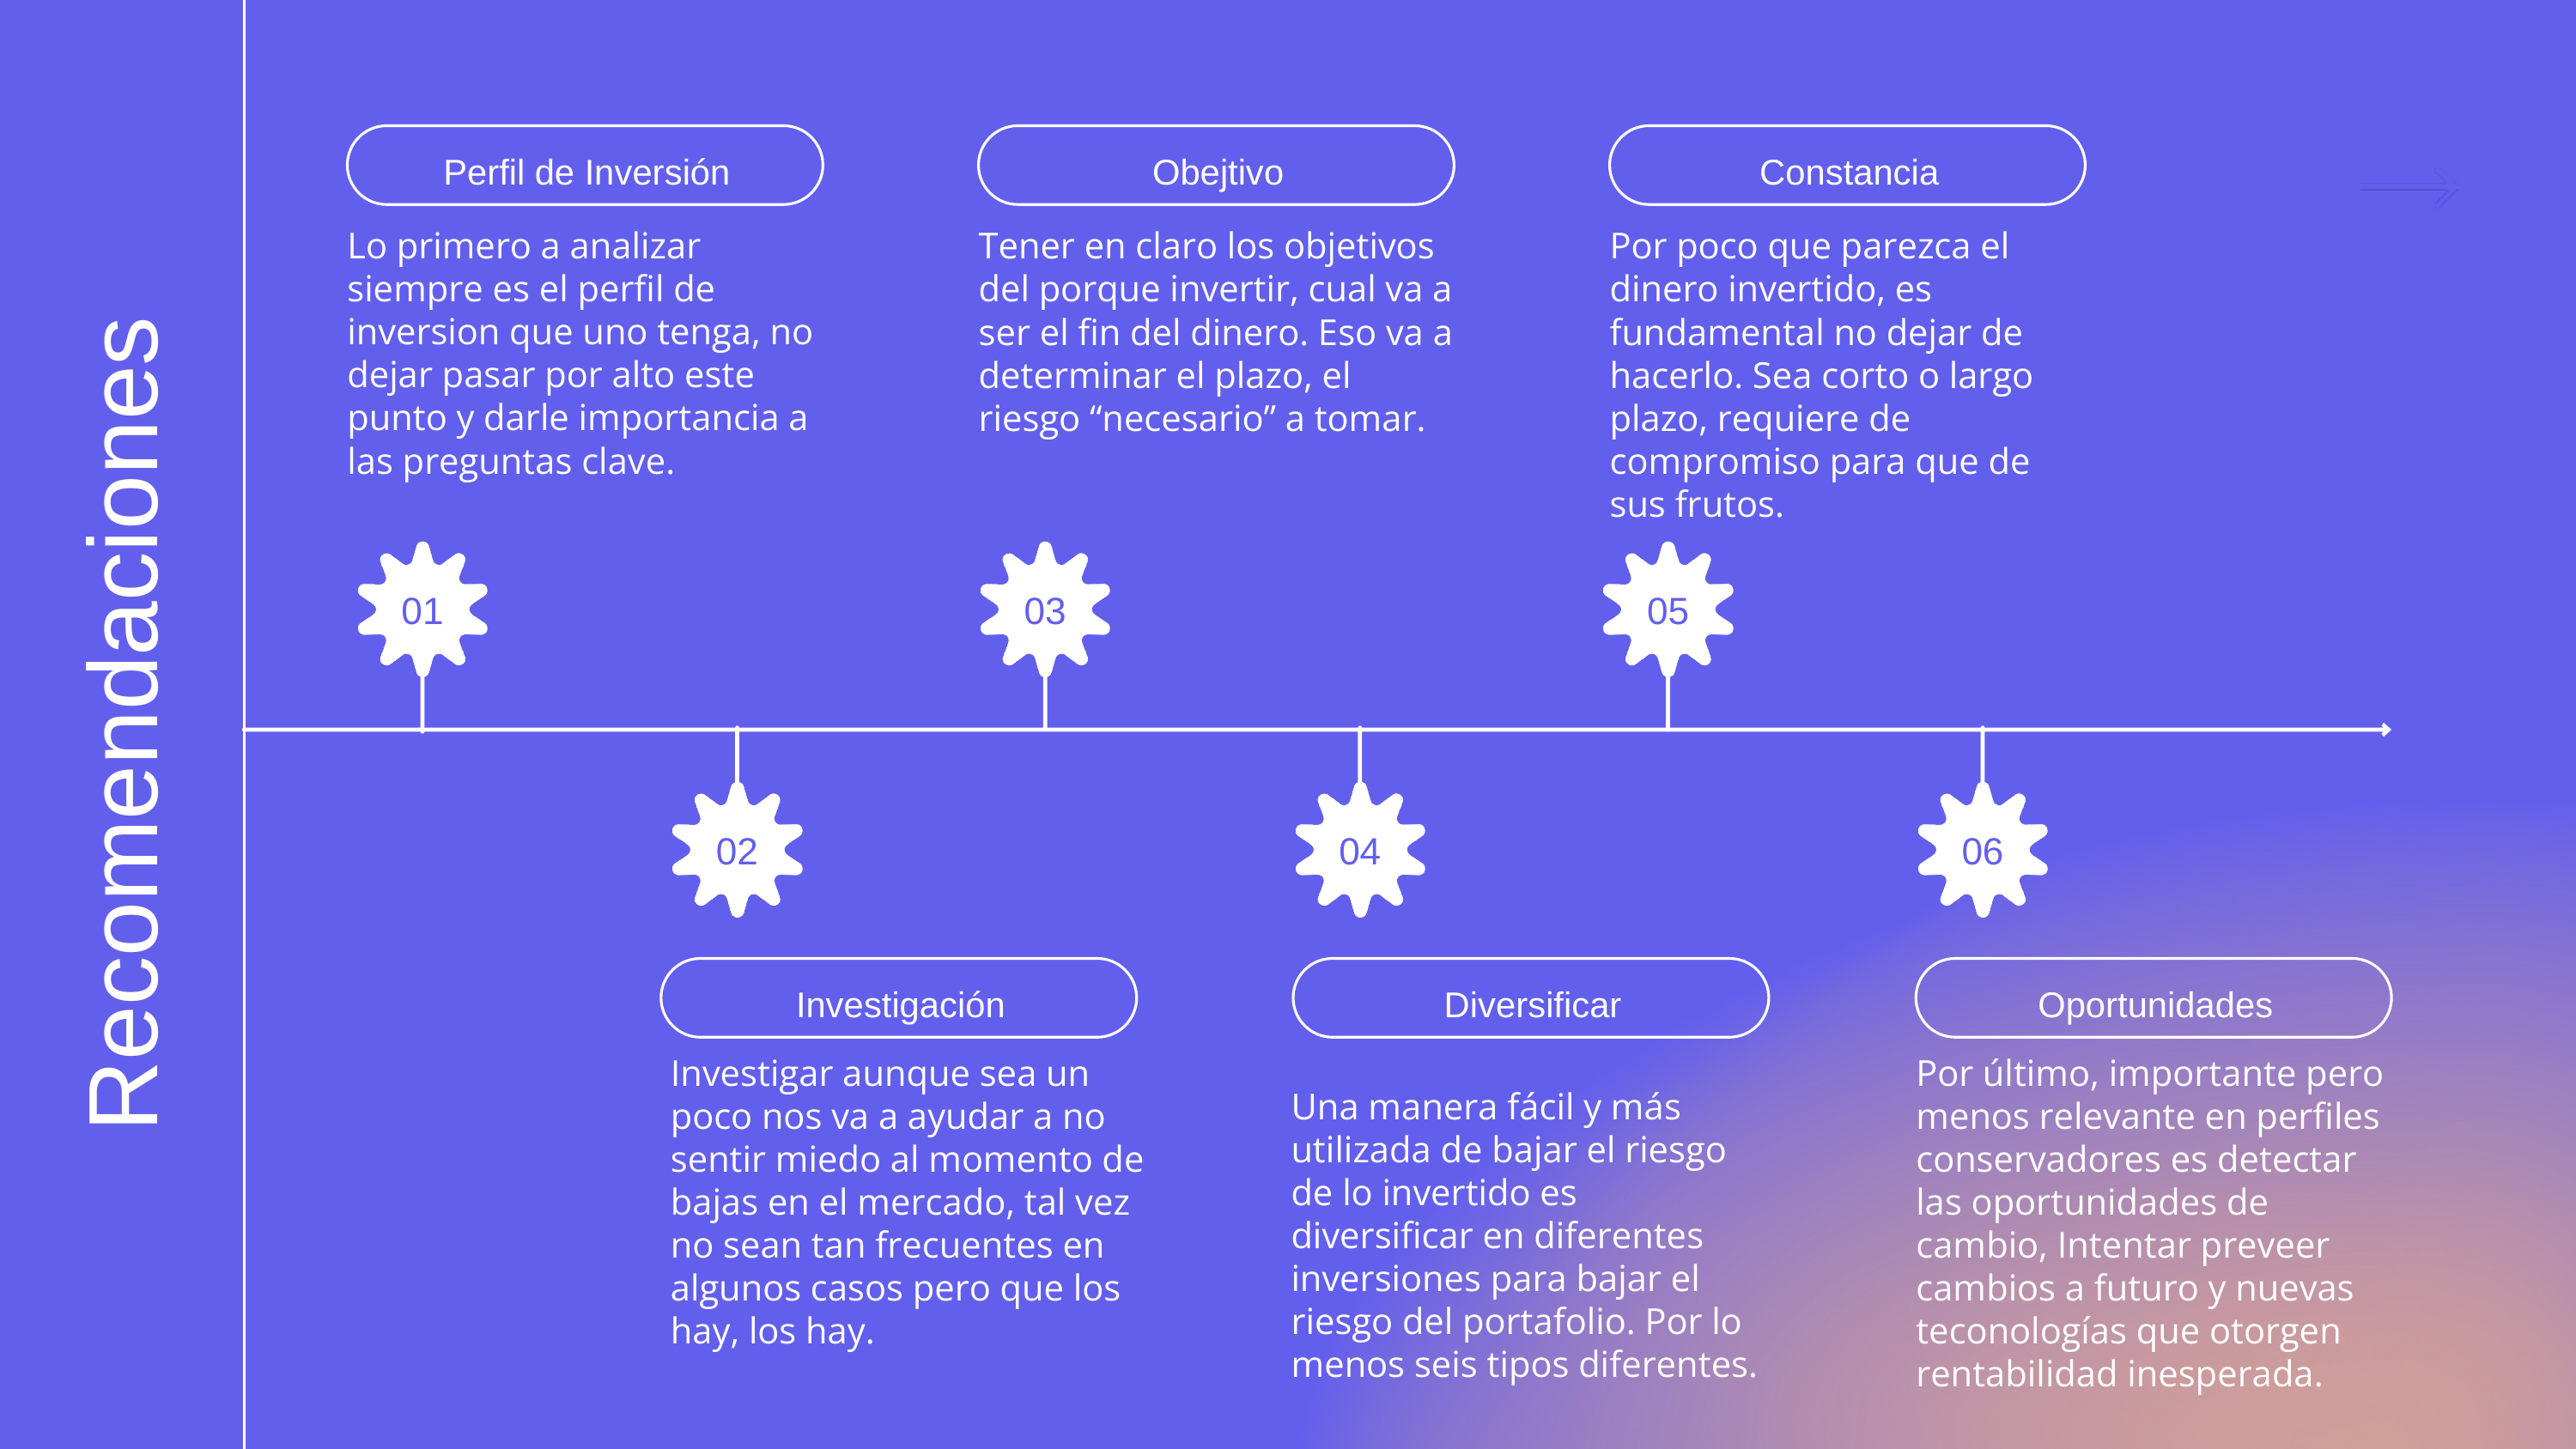

Perfil de Inversión

Obejtivo

Constancia

Lo primero a analizar siempre es el perfil de inversion que uno tenga, no dejar pasar por alto este punto y darle importancia a las preguntas clave.
Tener en claro los objetivos del porque invertir, cual va a ser el fin del dinero. Eso va a determinar el plazo, el riesgo “necesario” a tomar.
Por poco que parezca el dinero invertido, es fundamental no dejar de hacerlo. Sea corto o largo plazo, requiere de compromiso para que de sus frutos.

01
03
05
Recomendaciones

02
04
06

Investigación

Diversificar

Oportunidades
Investigar aunque sea un poco nos va a ayudar a no sentir miedo al momento de bajas en el mercado, tal vez no sean tan frecuentes en algunos casos pero que los hay, los hay.
Por último, importante pero menos relevante en perfiles conservadores es detectar las oportunidades de cambio, Intentar preveer cambios a futuro y nuevas teconologías que otorgen rentabilidad inesperada.
Una manera fácil y más utilizada de bajar el riesgo de lo invertido es diversificar en diferentes inversiones para bajar el riesgo del portafolio. Por lo menos seis tipos diferentes.